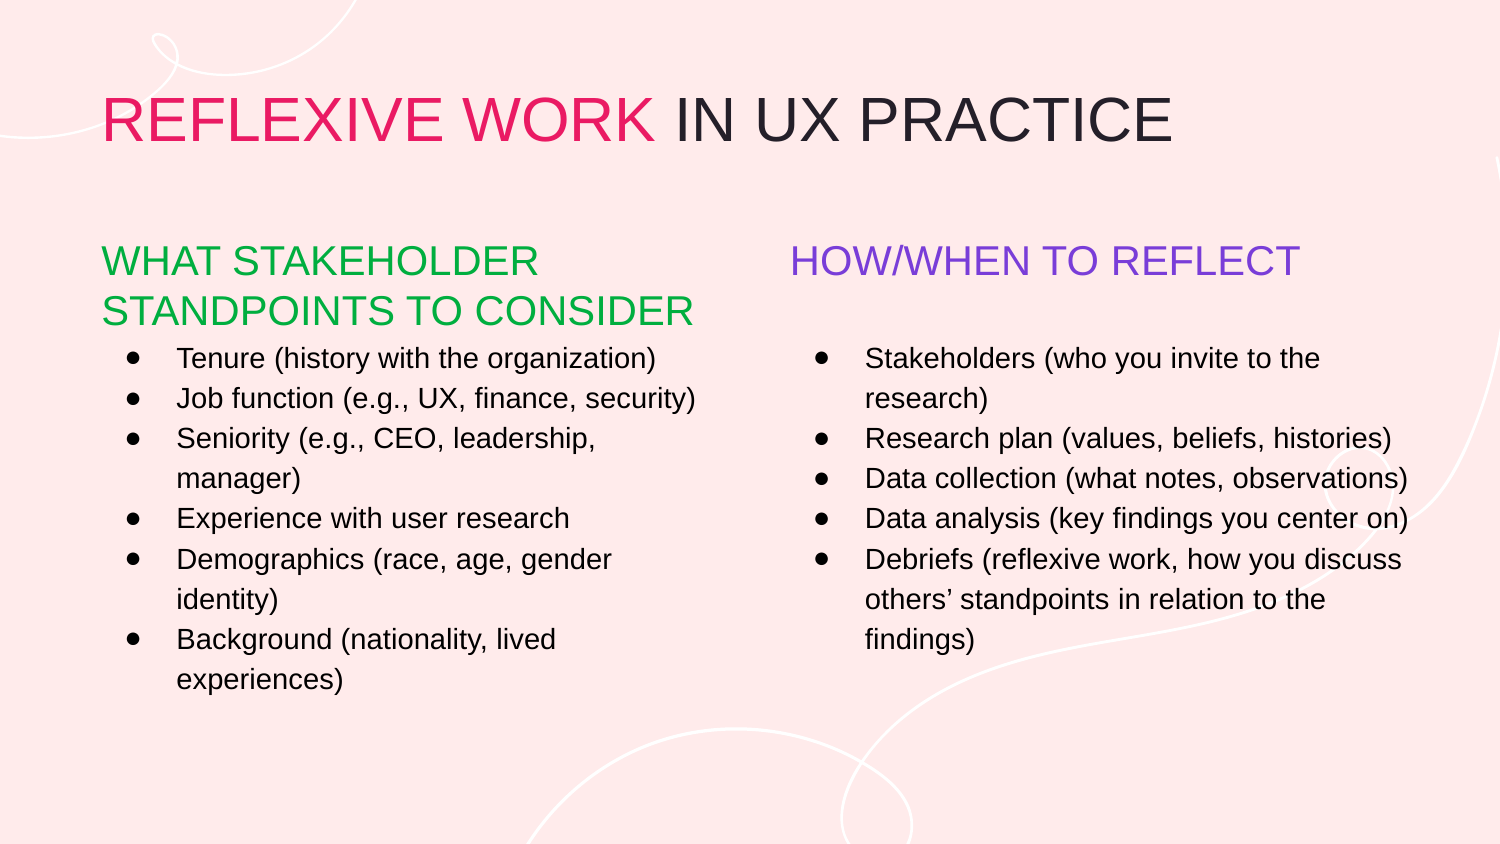

# REFLEXIVE WORK IN UX PRACTICE
WHAT STAKEHOLDER STANDPOINTS TO CONSIDER
Tenure (history with the organization)
Job function (e.g., UX, finance, security)
Seniority (e.g., CEO, leadership, manager)
Experience with user research
Demographics (race, age, gender identity)
Background (nationality, lived experiences)
HOW/WHEN TO REFLECT

Stakeholders (who you invite to the research)
Research plan (values, beliefs, histories)
Data collection (what notes, observations)
Data analysis (key findings you center on)
Debriefs (reflexive work, how you discuss others’ standpoints in relation to the findings)